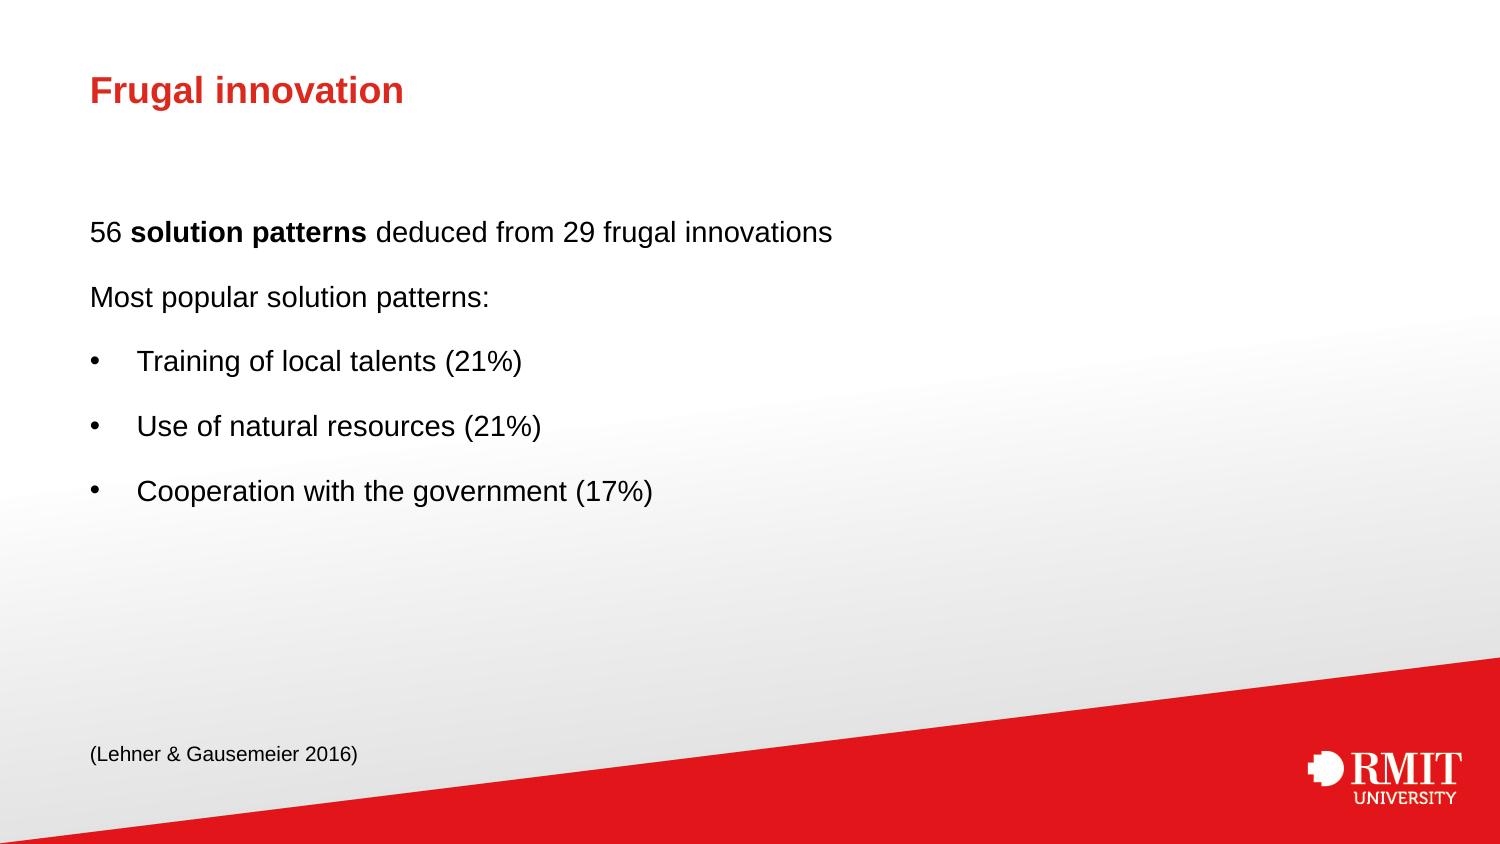

# Frugal innovation
56 solution patterns deduced from 29 frugal innovations
Most popular solution patterns:
Training of local talents (21%)
Use of natural resources (21%)
Cooperation with the government (17%)

(Lehner & Gausemeier 2016)